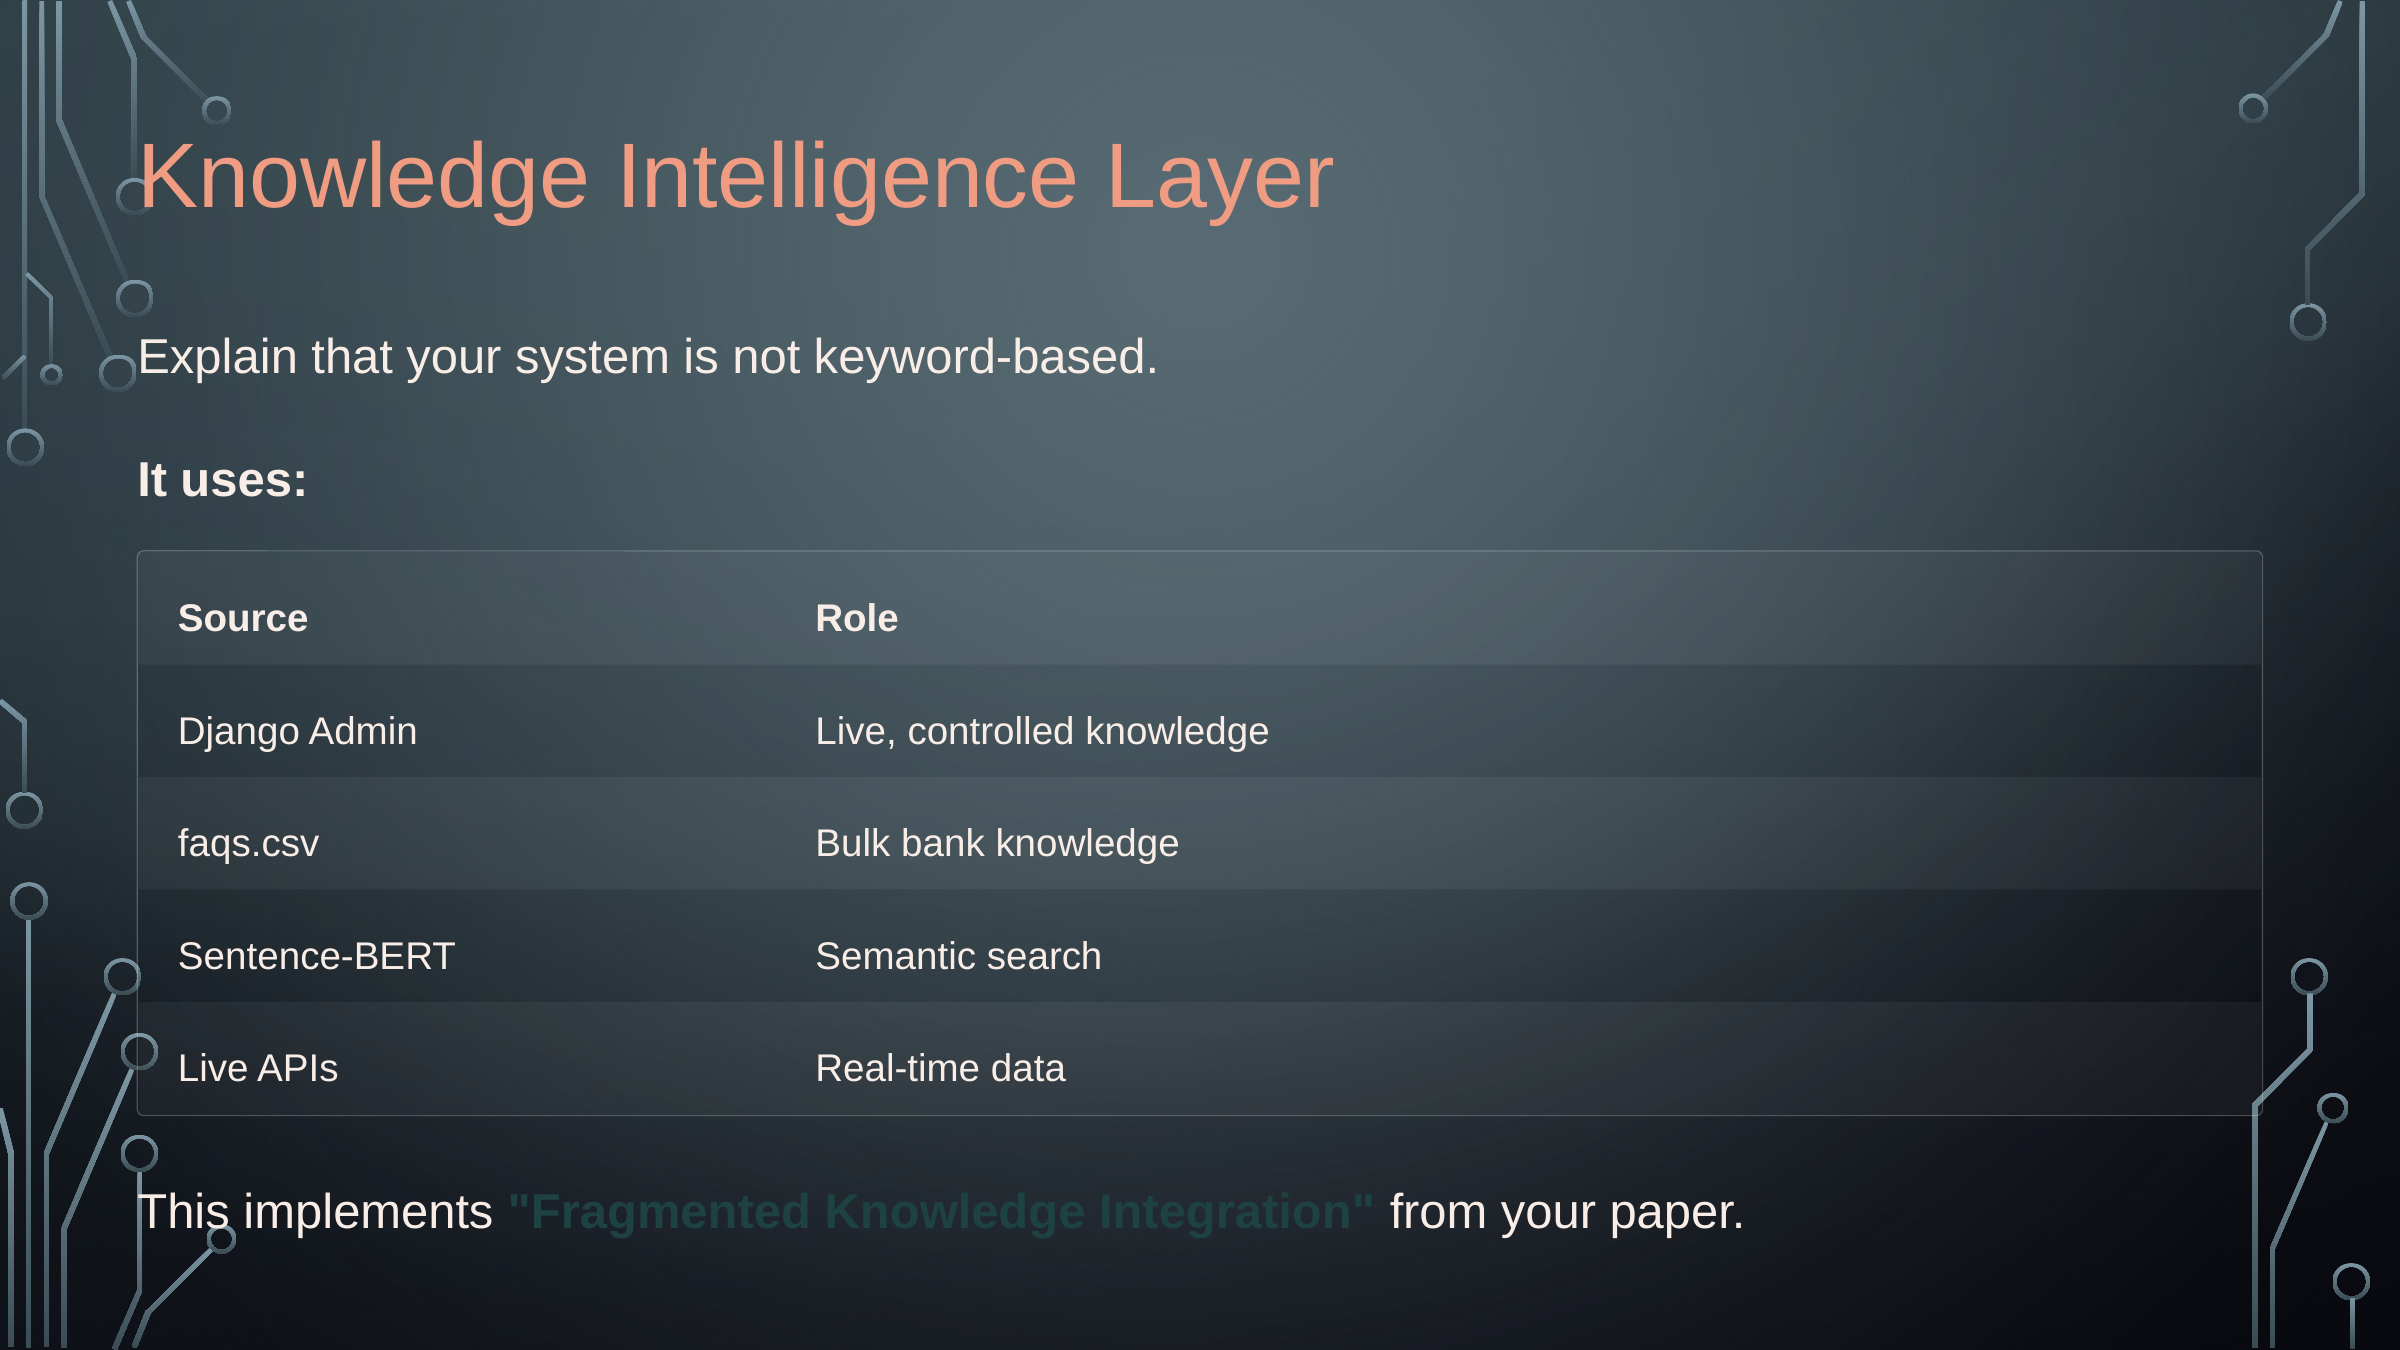

Knowledge Intelligence Layer
Explain that your system is not keyword-based.
It uses:

Source
Role

Django Admin
Live, controlled knowledge

faqs.csv
Bulk bank knowledge

Sentence-BERT
Semantic search

Live APIs
Real-time data

This implements "Fragmented Knowledge Integration" from your paper.